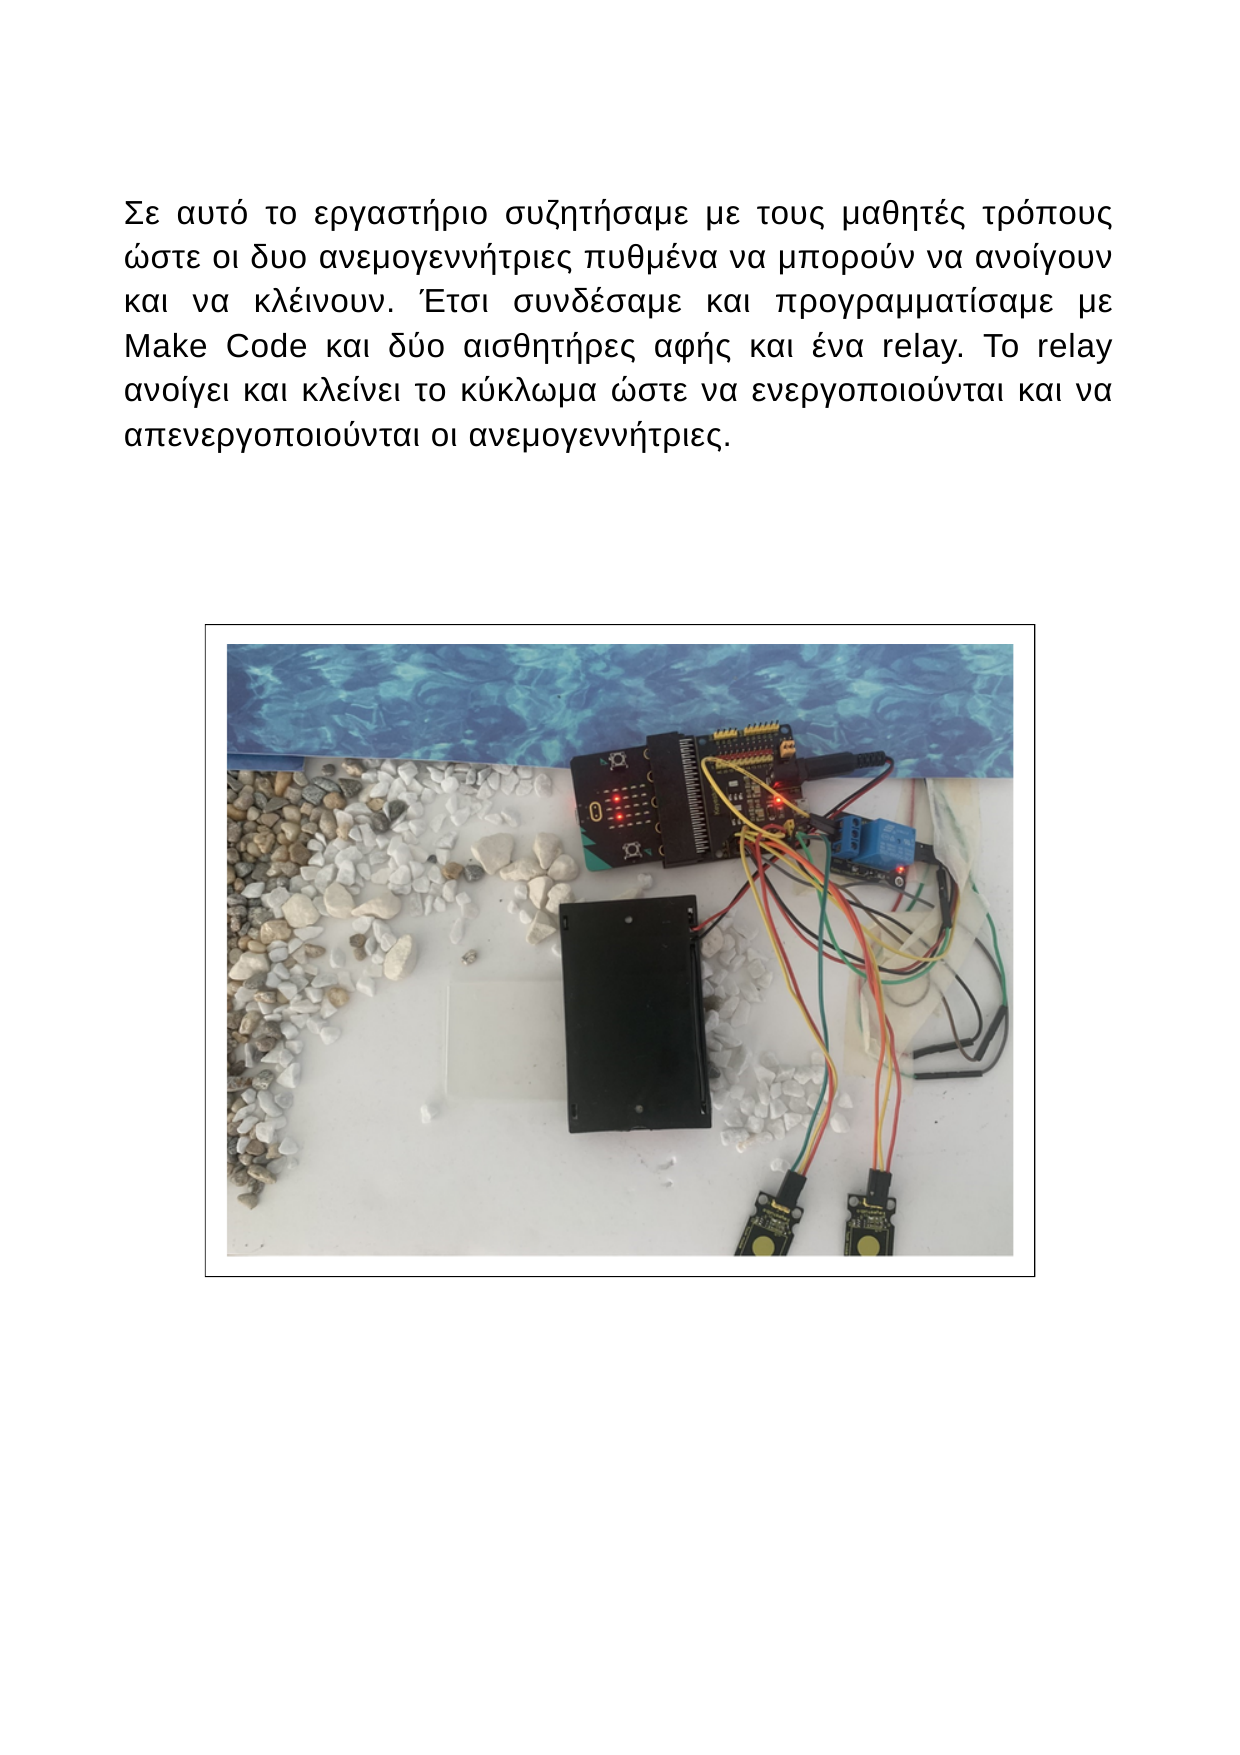

Σε αυτό το εργαστήριο συζητήσαμε με τους μαθητές τρόπους ώστε οι δυο ανεμογεννήτριες πυθμένα να μπορούν να ανοίγουν και να κλέινουν. Έτσι συνδέσαμε και προγραμματίσαμε με Make Code και δύο αισθητήρες αφής και ένα relay. Το relay ανοίγει και κλείνει το κύκλωμα ώστε να ενεργοποιούνται και να απενεργοποιούνται οι ανεμογεννήτριες.